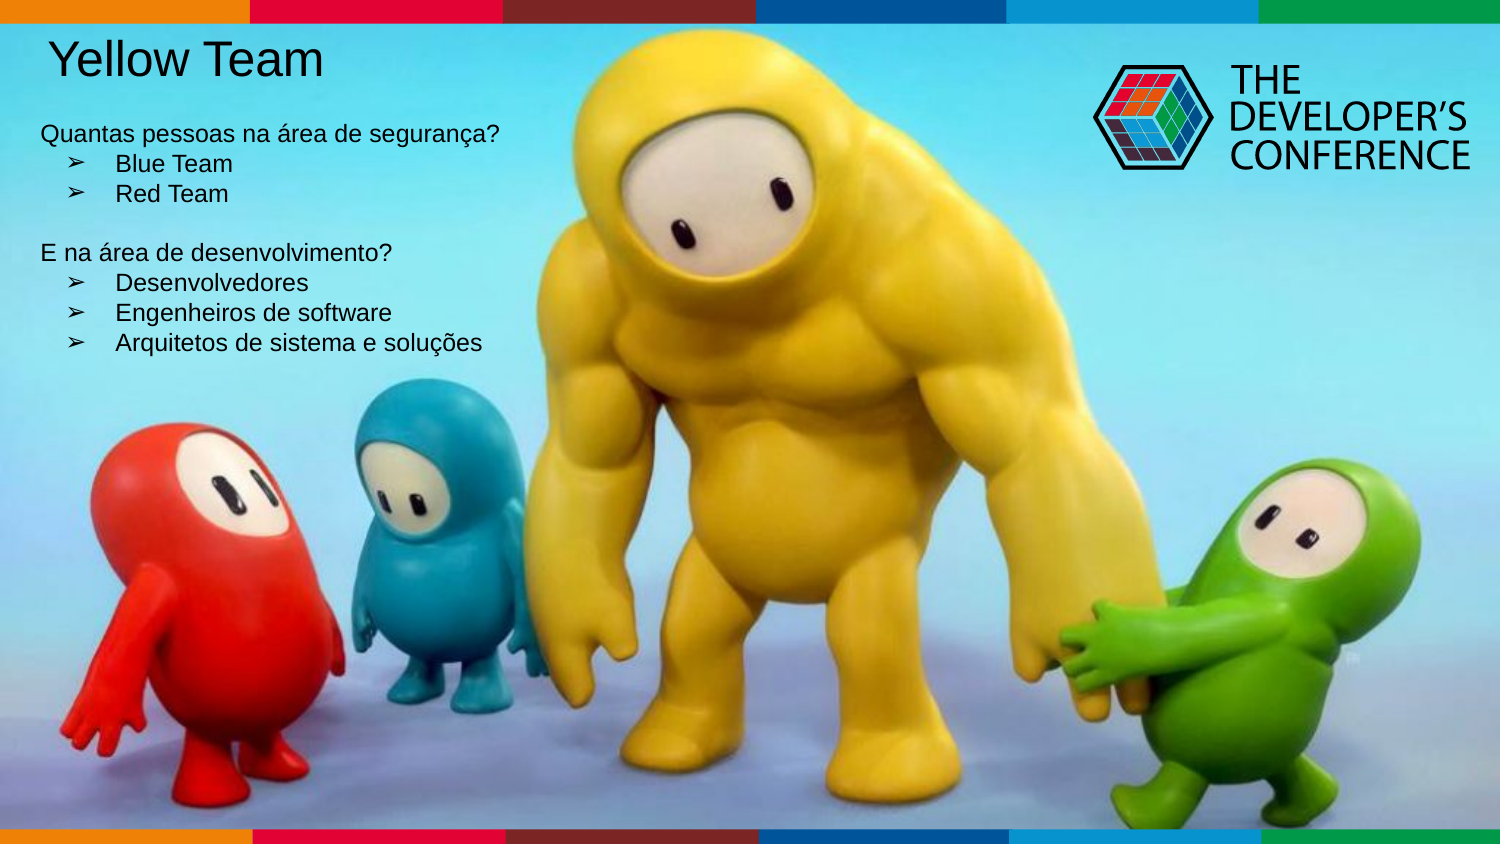

Yellow Team
Quantas pessoas na área de segurança?
Blue Team
Red Team

E na área de desenvolvimento?
Desenvolvedores
Engenheiros de software
Arquitetos de sistema e soluções